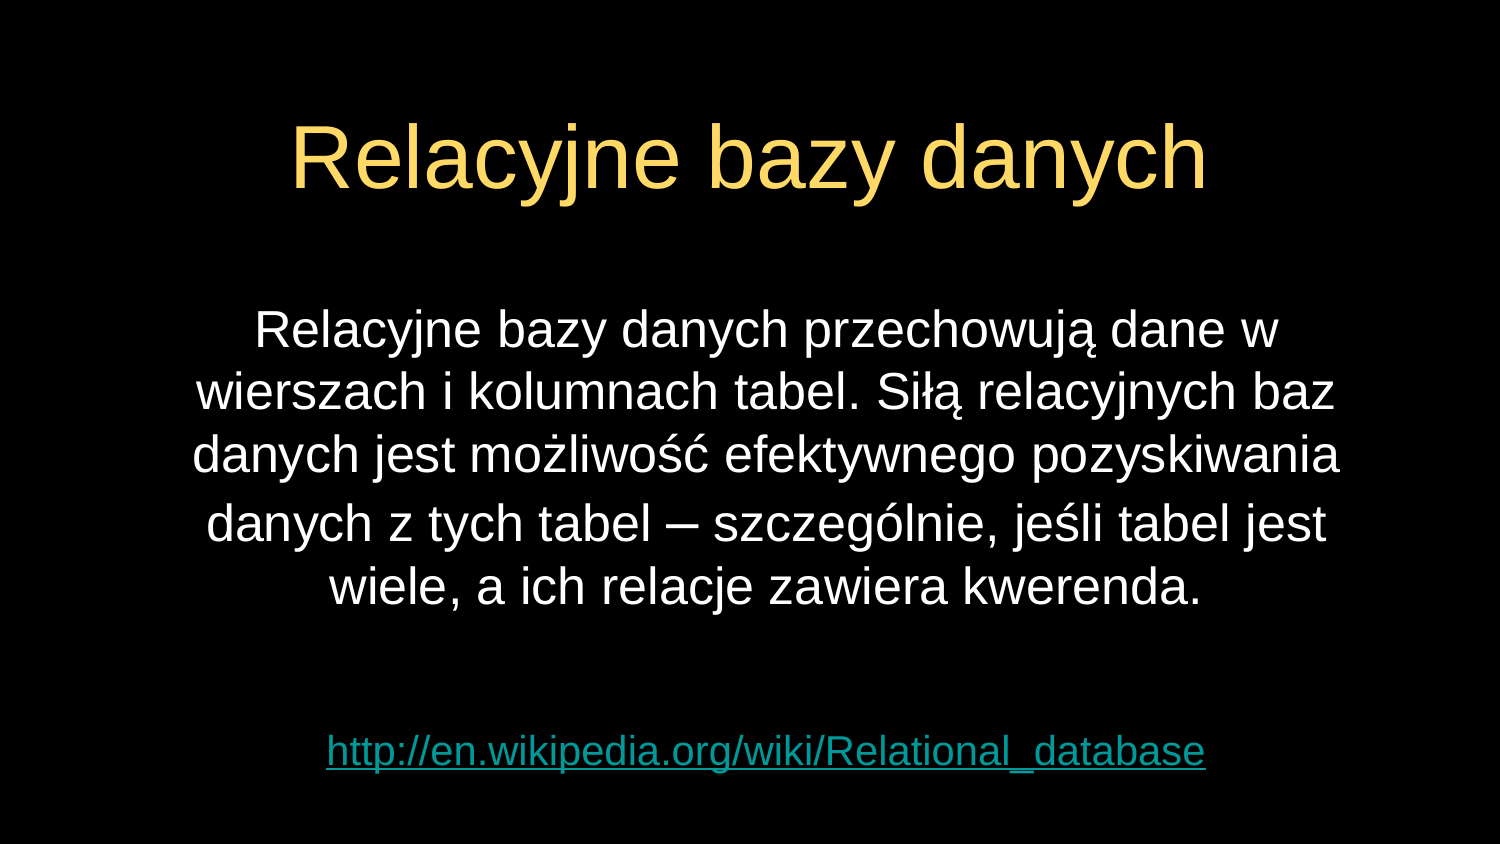

# Relacyjne bazy danych
Relacyjne bazy danych przechowują dane w wierszach i kolumnach tabel. Siłą relacyjnych baz danych jest możliwość efektywnego pozyskiwania danych z tych tabel – szczególnie, jeśli tabel jest wiele, a ich relacje zawiera kwerenda.
http://en.wikipedia.org/wiki/Relational_database